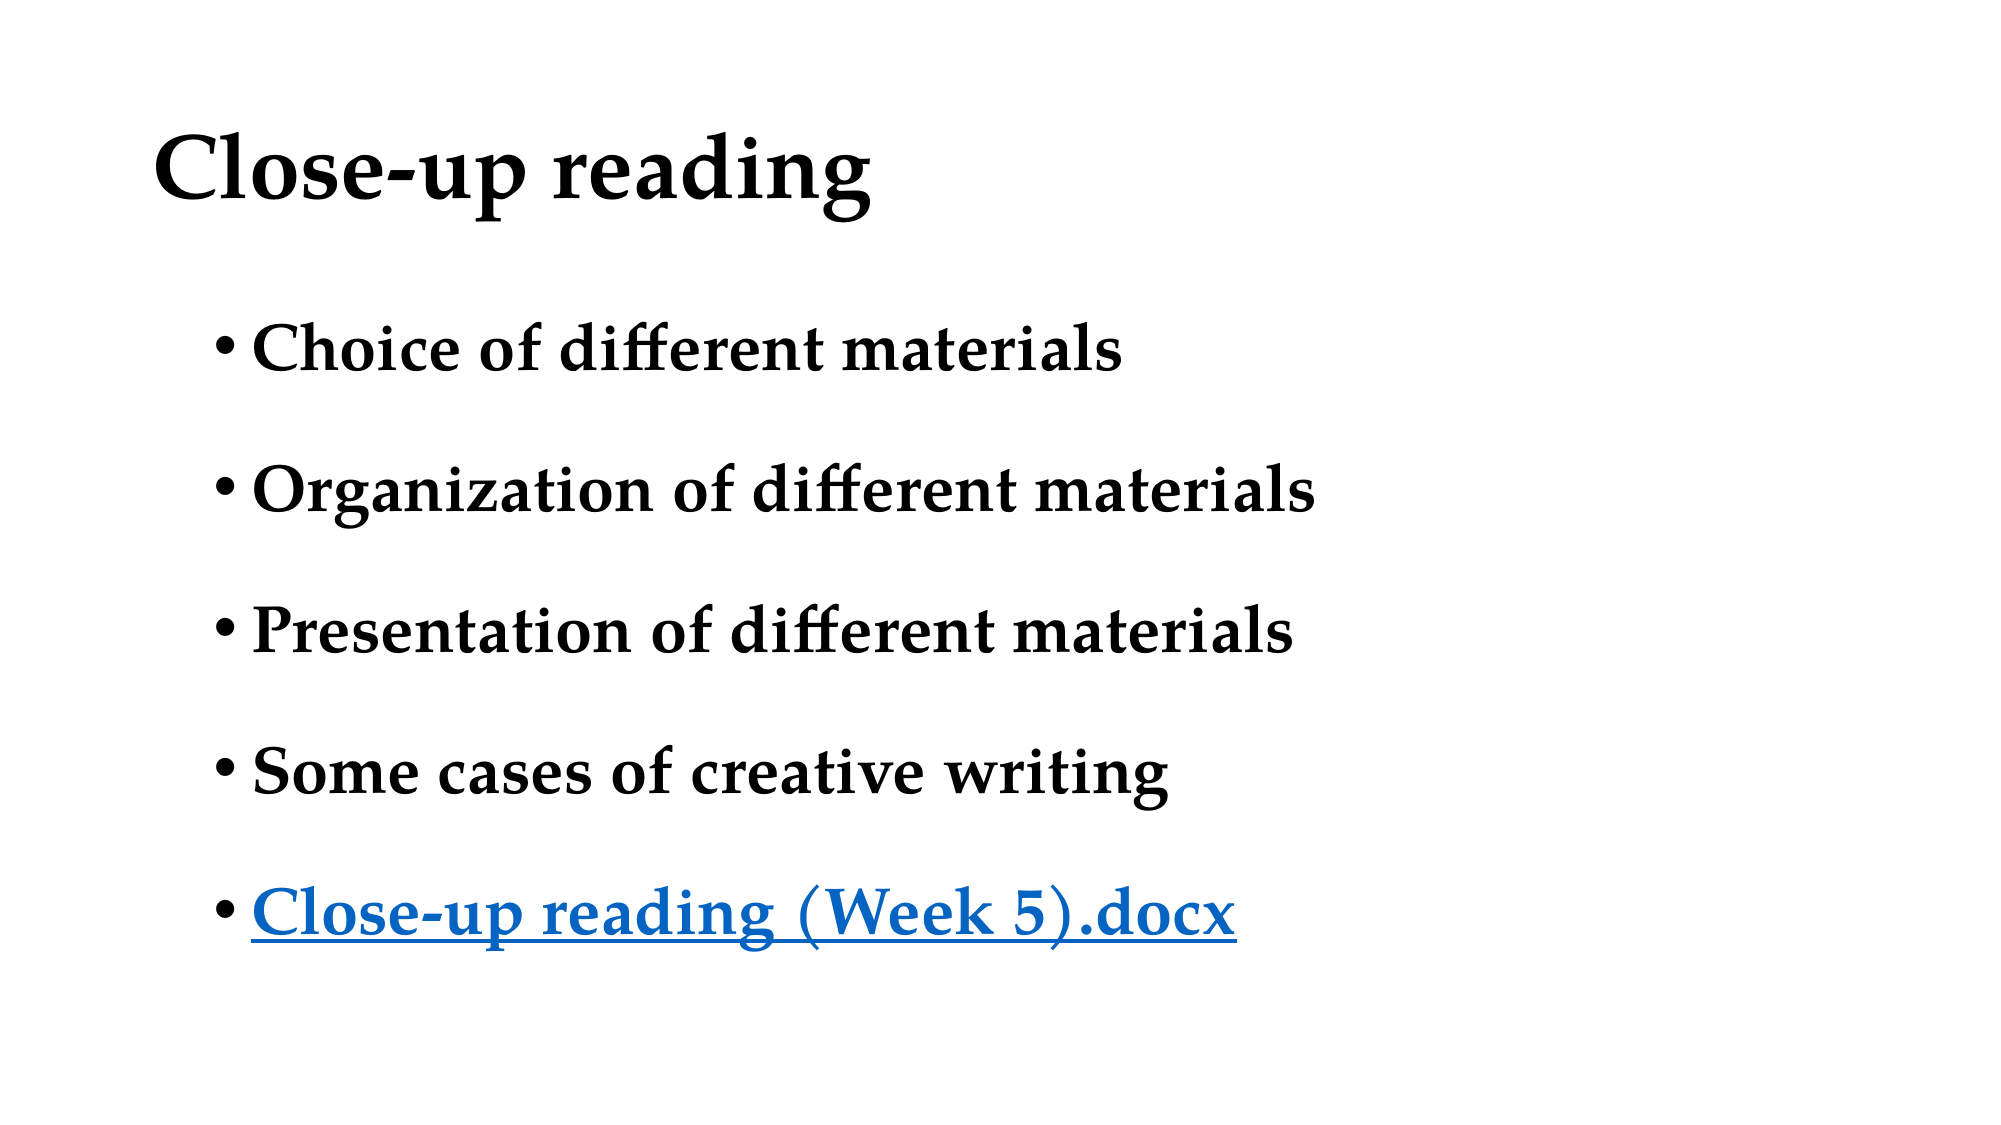

# Close-up reading
Choice of different materials
Organization of different materials
Presentation of different materials
Some cases of creative writing
Close-up reading (Week 5).docx